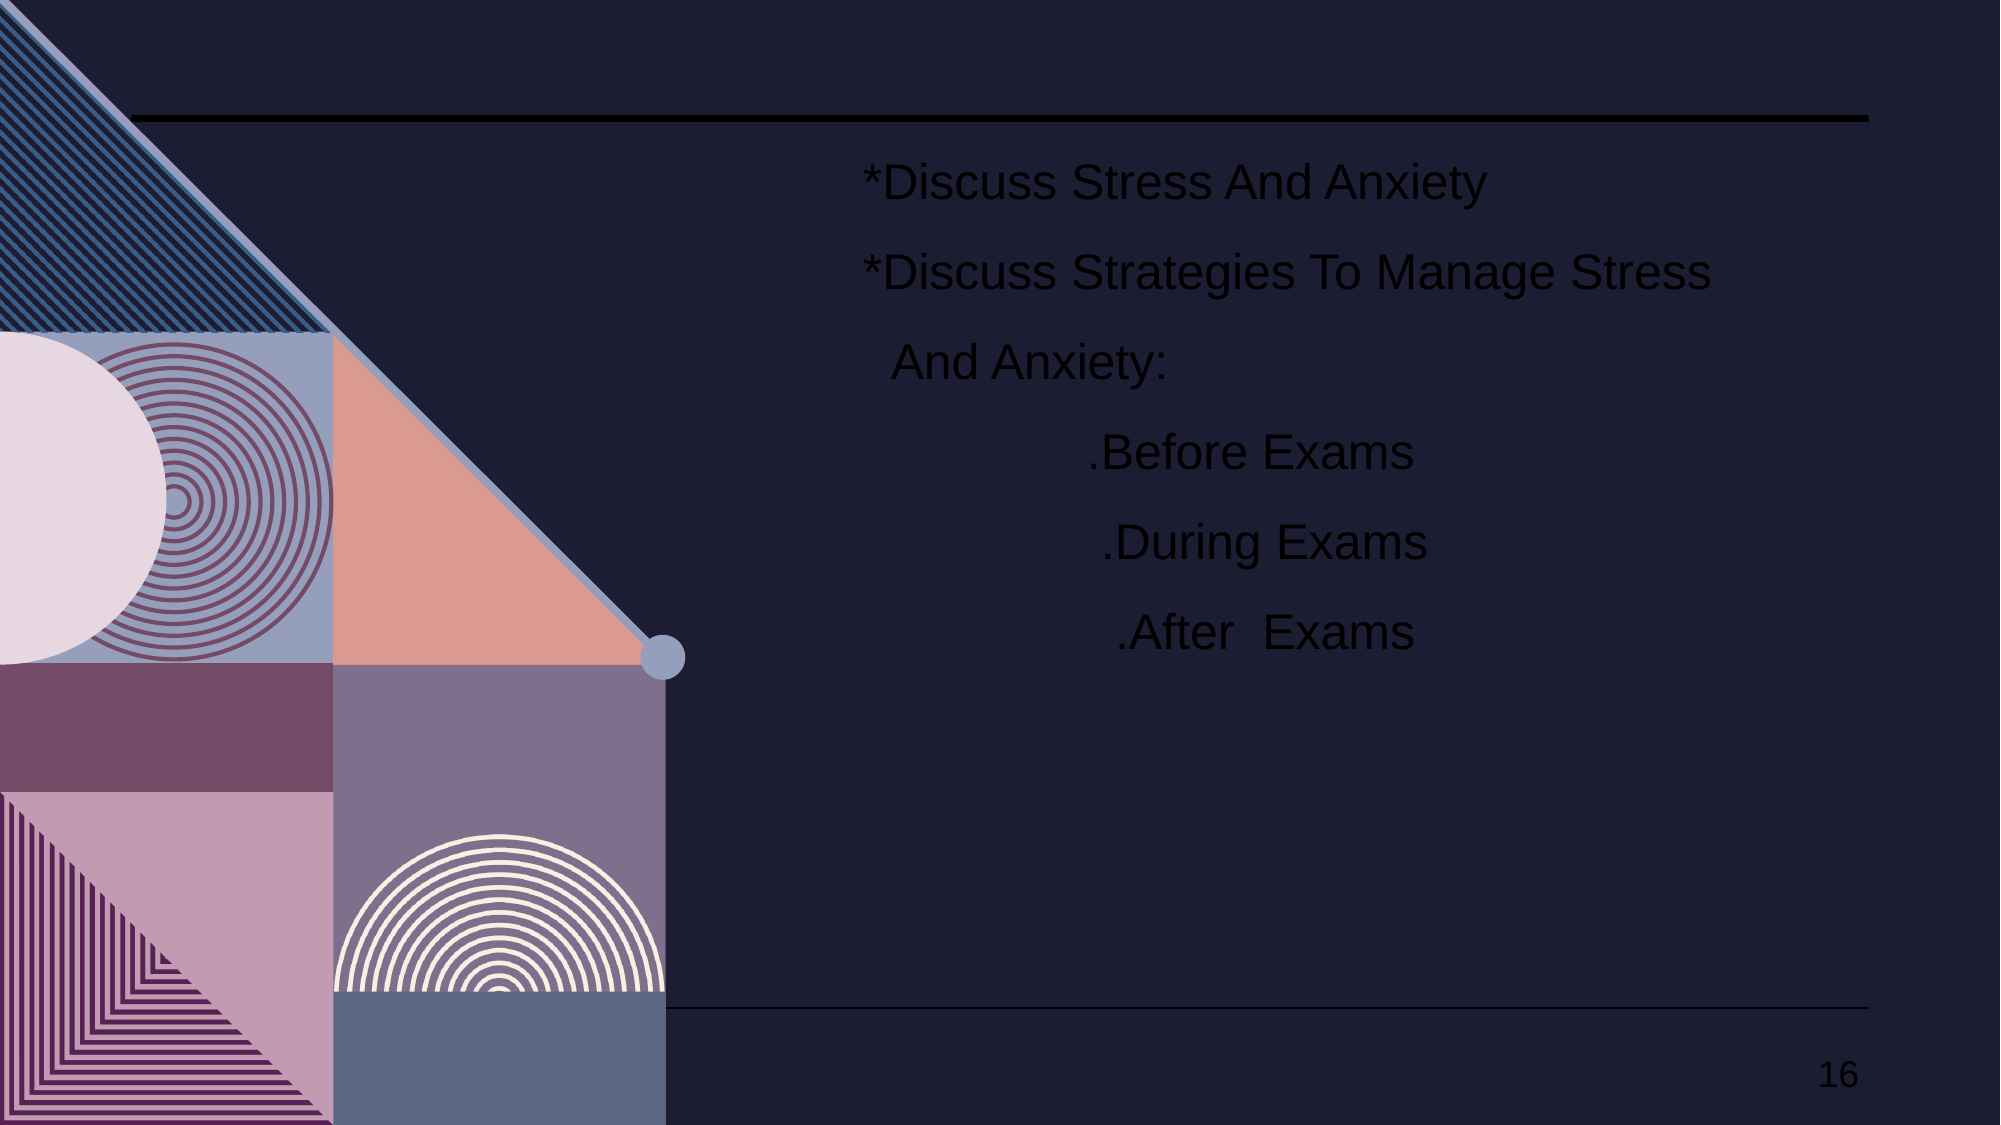

*Discuss Stress And Anxiety
*Discuss Strategies To Manage Stress
  And Anxiety:
                .Before Exams
                 .During Exams
                  .After  Exams

16